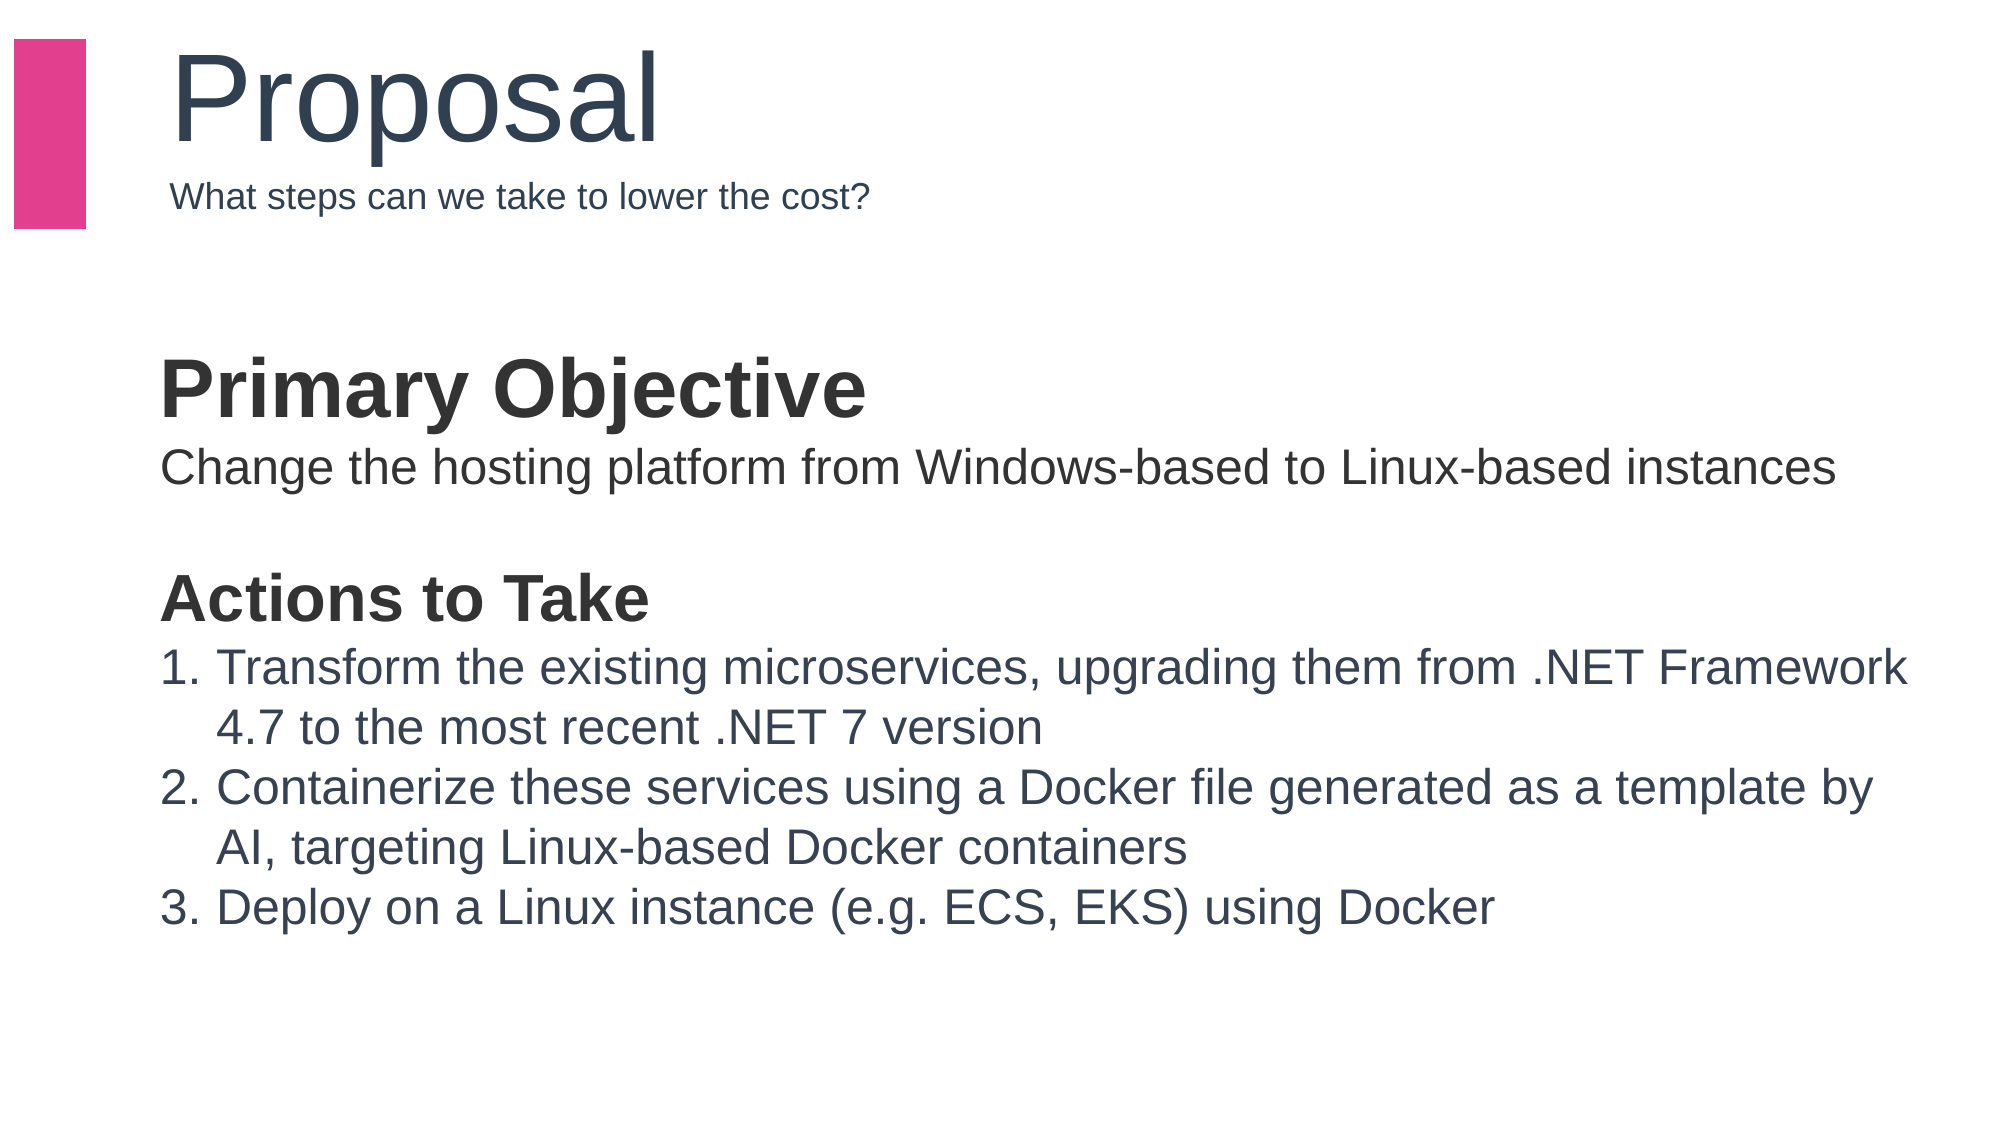

|  |  | Proposal |
| --- | --- | --- |
|  |  | What steps can we take to lower the cost? |
Primary Objective
Change the hosting platform from Windows-based to Linux-based instances

Actions to Take for .NET
Transform the existing microservices, upgrading them from .NET Framework 4.7 to the most recent .NET 7 version
Containerize these services using a Docker file generated as a template by AI, targeting Linux-based Docker containers
Deploy on a Linux instance (e.g. ECS, EKS) using Docker